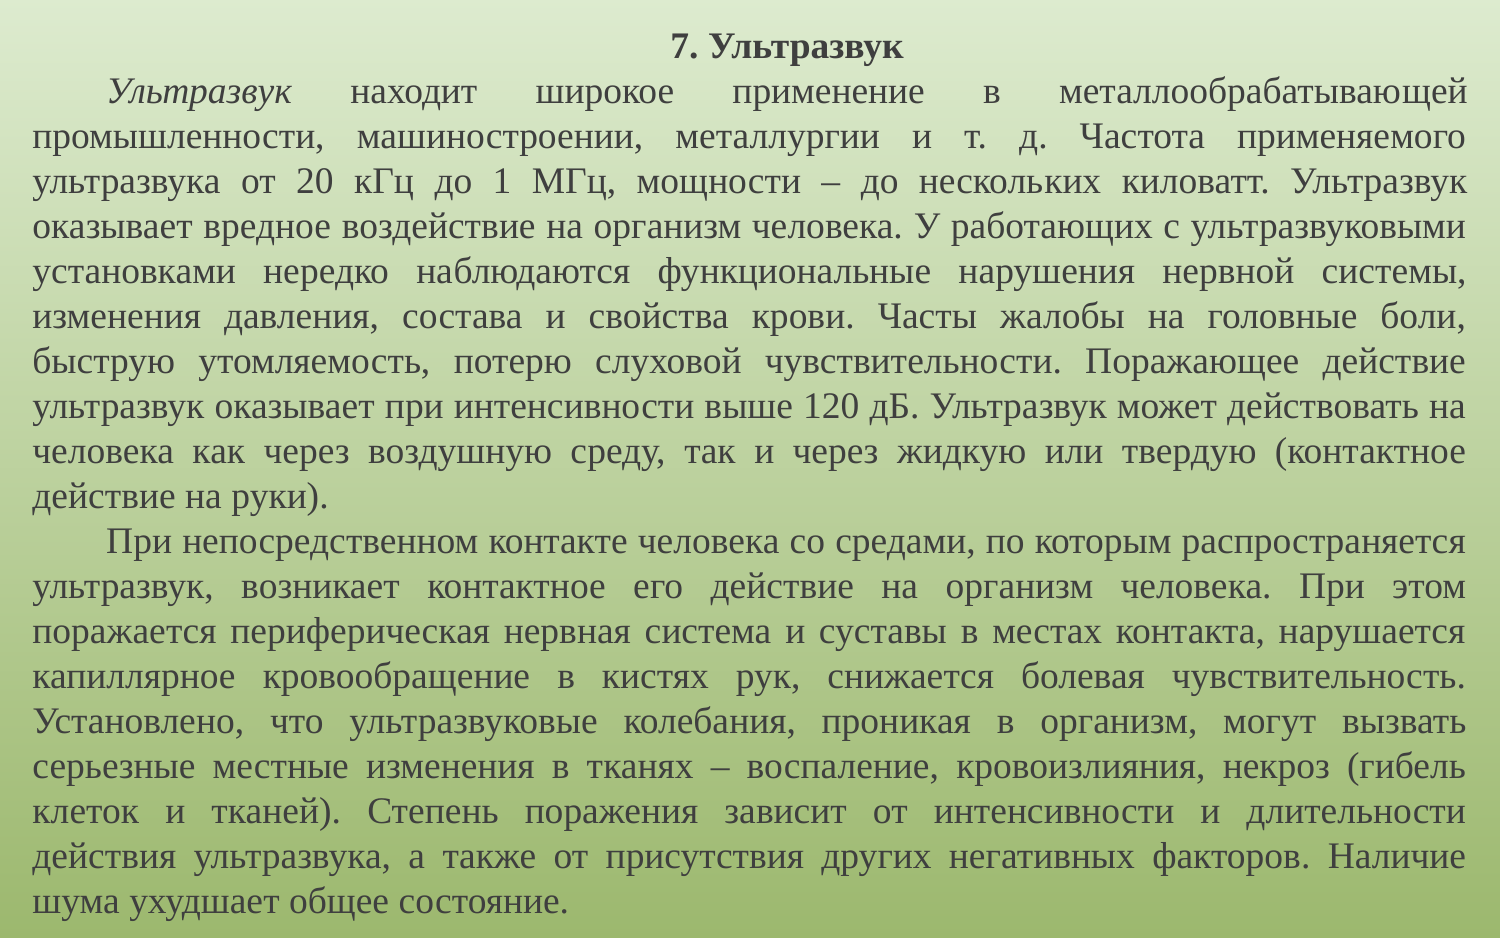

7. Ультразвук
Ультразвук находит широкое применение в металлообрабатываю­щей промышленности, машиностроении, металлургии и т. д. Частота применяемого ультразвука от 20 кГц до 1 МГц, мощности – до несколь­ких киловатт. Ультразвук оказывает вредное воздействие на организм человека. У работающих с ультразвуковыми установками нередко на­блюдаются функциональные нарушения нервной системы, изменения давления, состава и свойства крови. Часты жалобы на головные боли, быструю утомляемость, потерю слуховой чувствительности. Поражающее действие ультразвук оказывает при интенсивности выше 120 дБ. Ультразвук может действовать на человека как через воздушную среду, так и через жидкую или твердую (контактное действие на руки).
При непосредственном контакте человека со средами, по которым распространяется ультразвук, возникает контактное его действие на организм человека. При этом поражается периферическая нервная система и суставы в местах контакта, нарушается капиллярное кровообращение в кистях рук, снижается болевая чувствительность. Установлено, что ультразвуковые колебания, проникая в организм, могут вызвать серьезные местные изменения в тканях – воспаление, кровоизлияния, некроз (гибель клеток и тканей). Степень поражения зависит от интенсивности и длительности действия ультразвука, а также от присутствия других негативных факторов. Наличие шума ухудшает общее состояние.